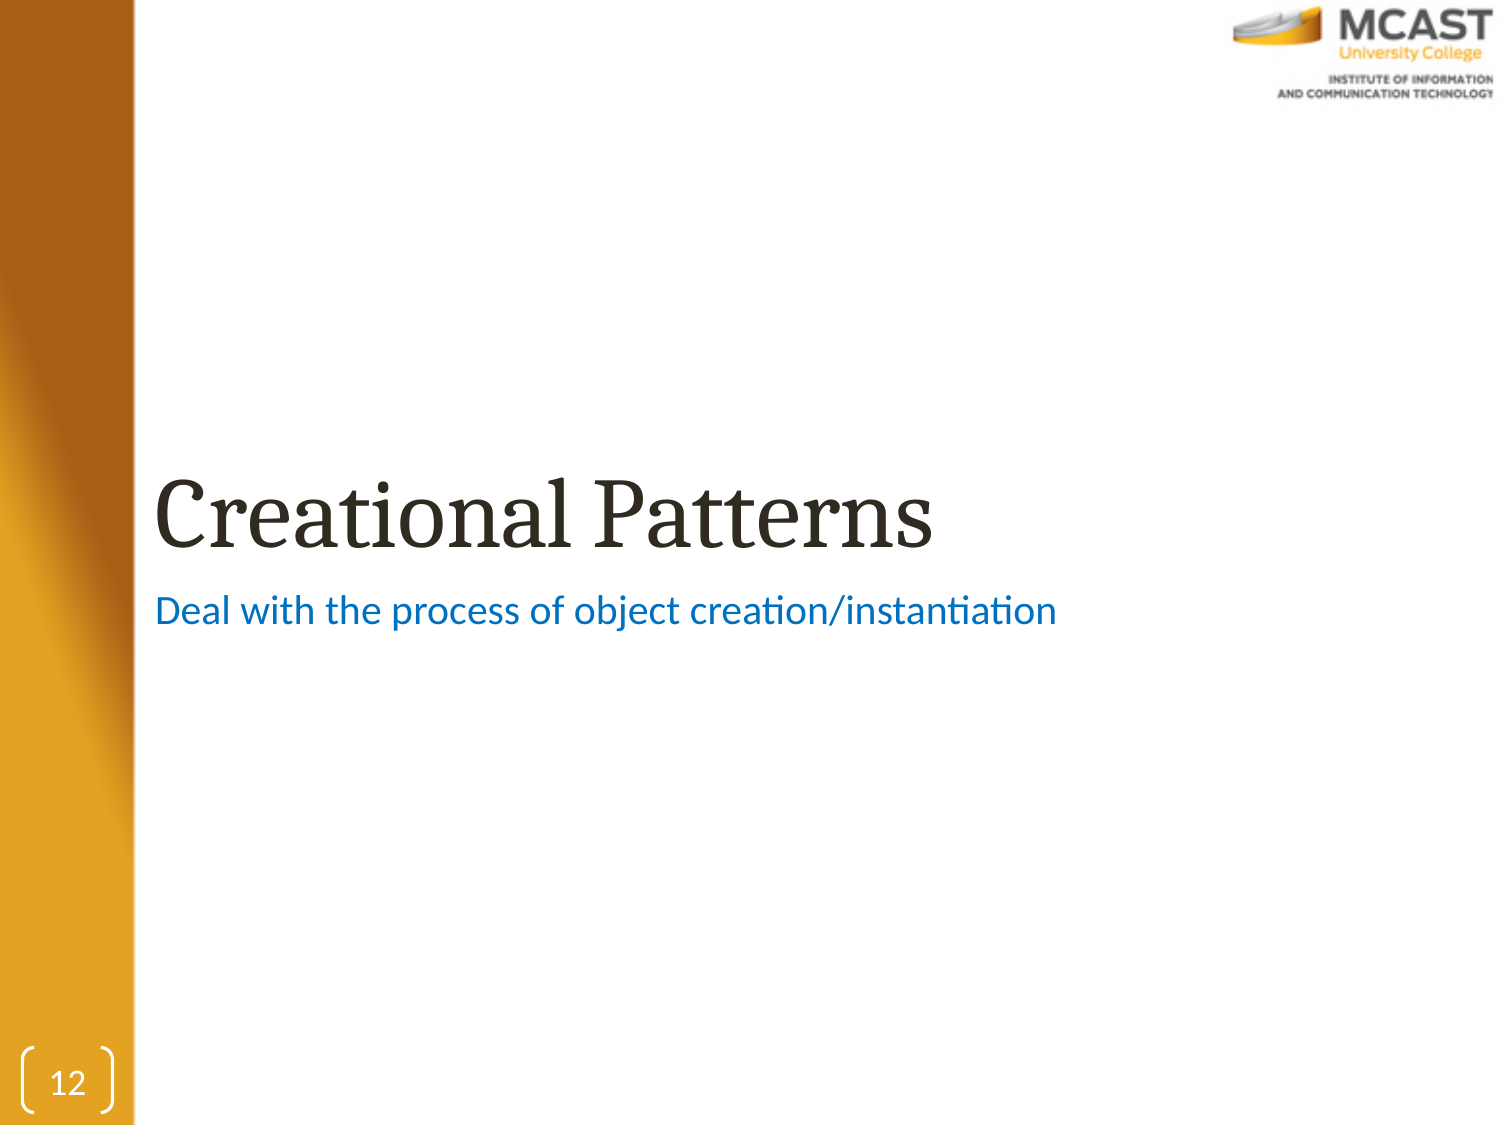

# Creational Patterns
Deal with the process of object creation/instantiation

12